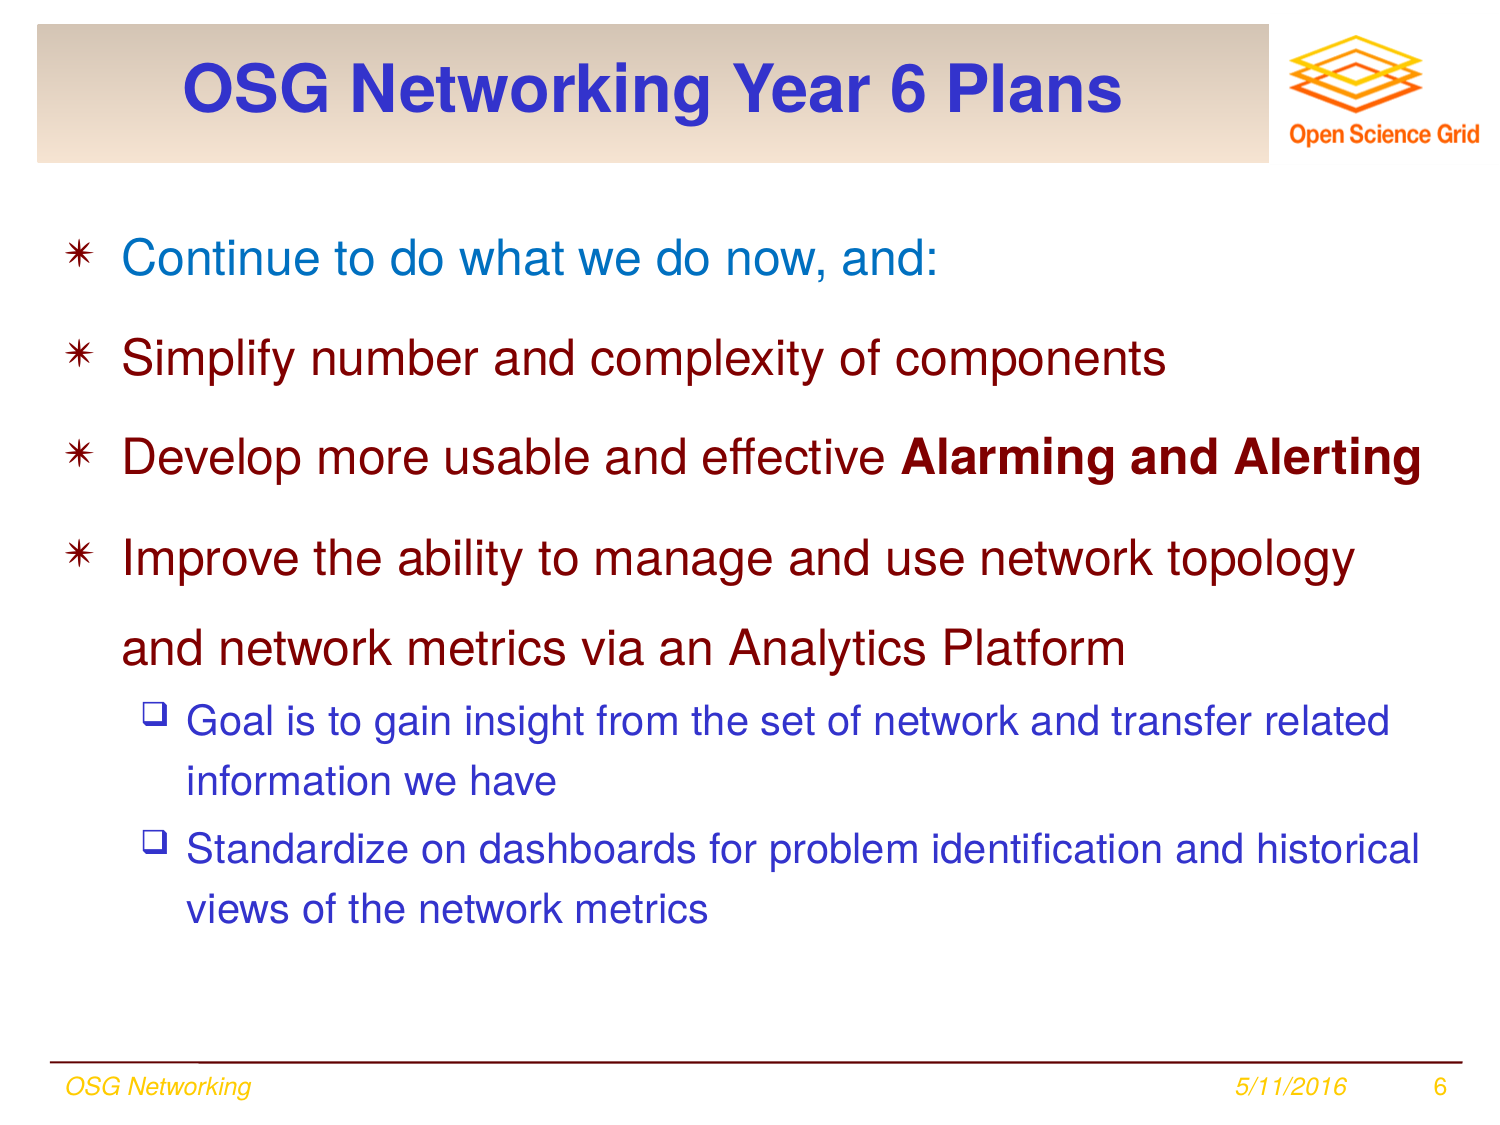

# OSG Networking Year 6 Plans
Continue to do what we do now, and:
Simplify number and complexity of components
Develop more usable and effective Alarming and Alerting
Improve the ability to manage and use network topology and network metrics via an Analytics Platform
Goal is to gain insight from the set of network and transfer related information we have
Standardize on dashboards for problem identification and historical views of the network metrics
OSG Networking
5/11/2016
6